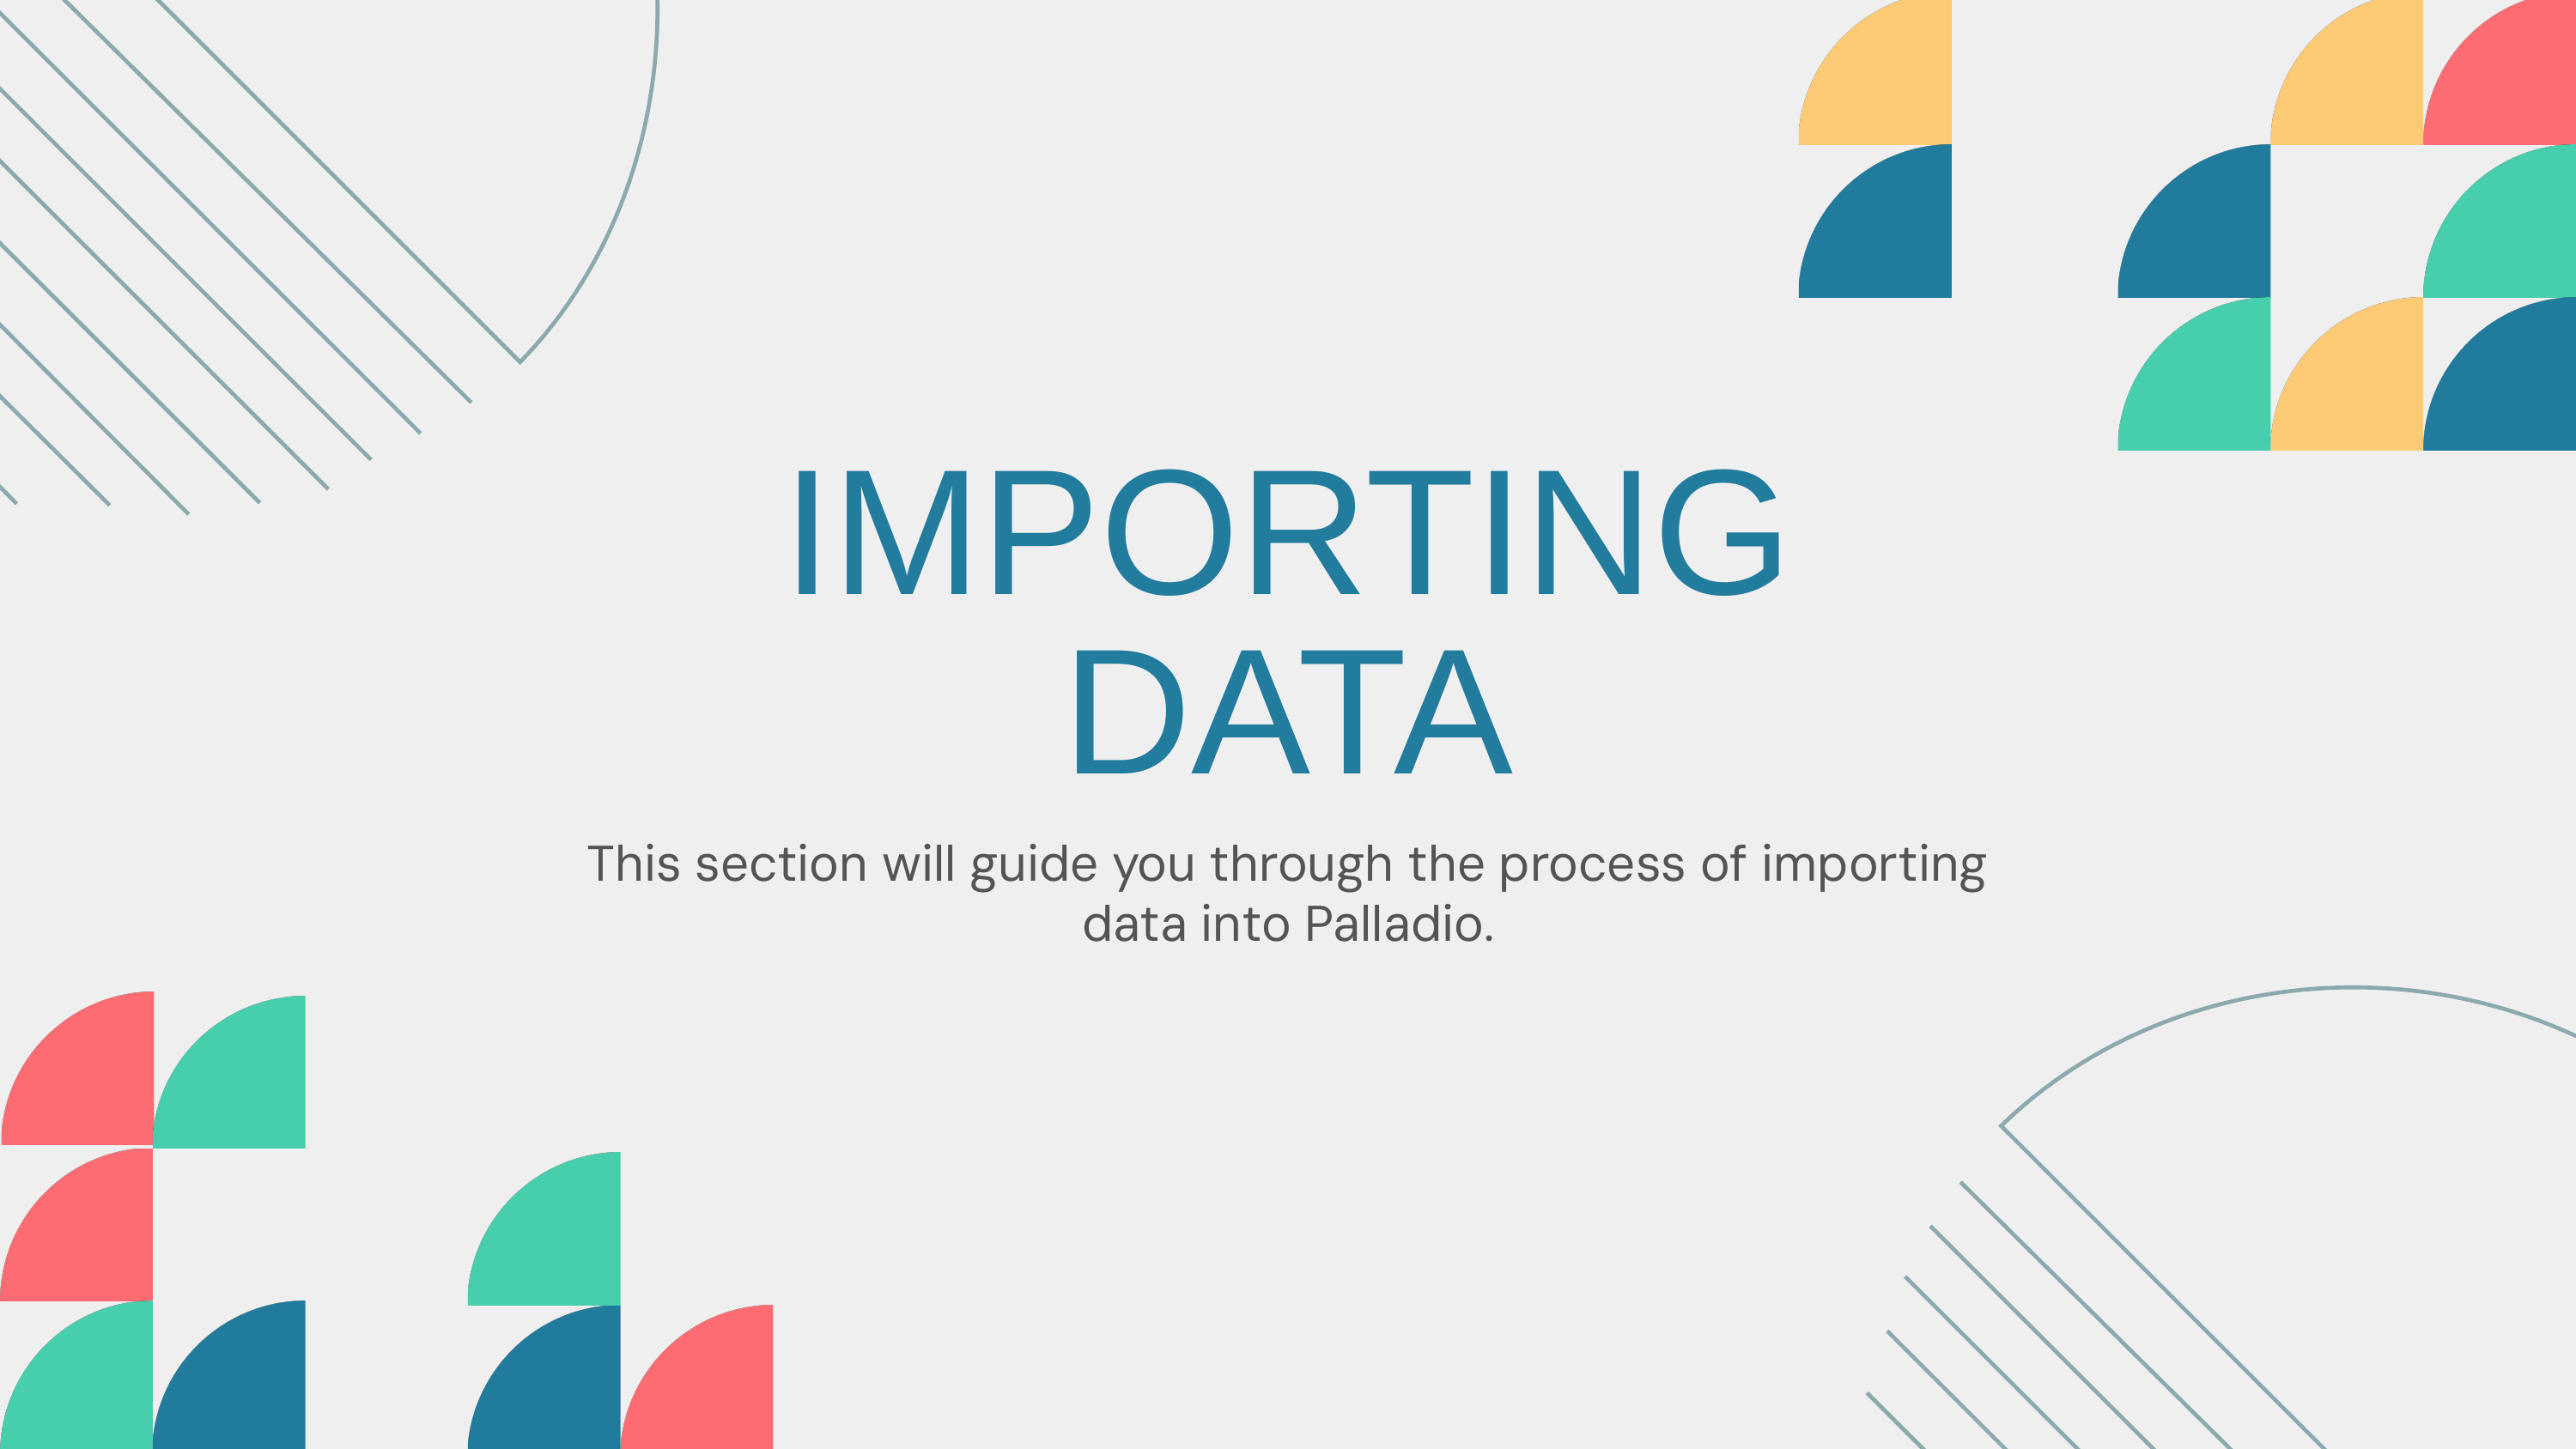

IMPORTING DATA
This section will guide you through the process of importing data into Palladio.